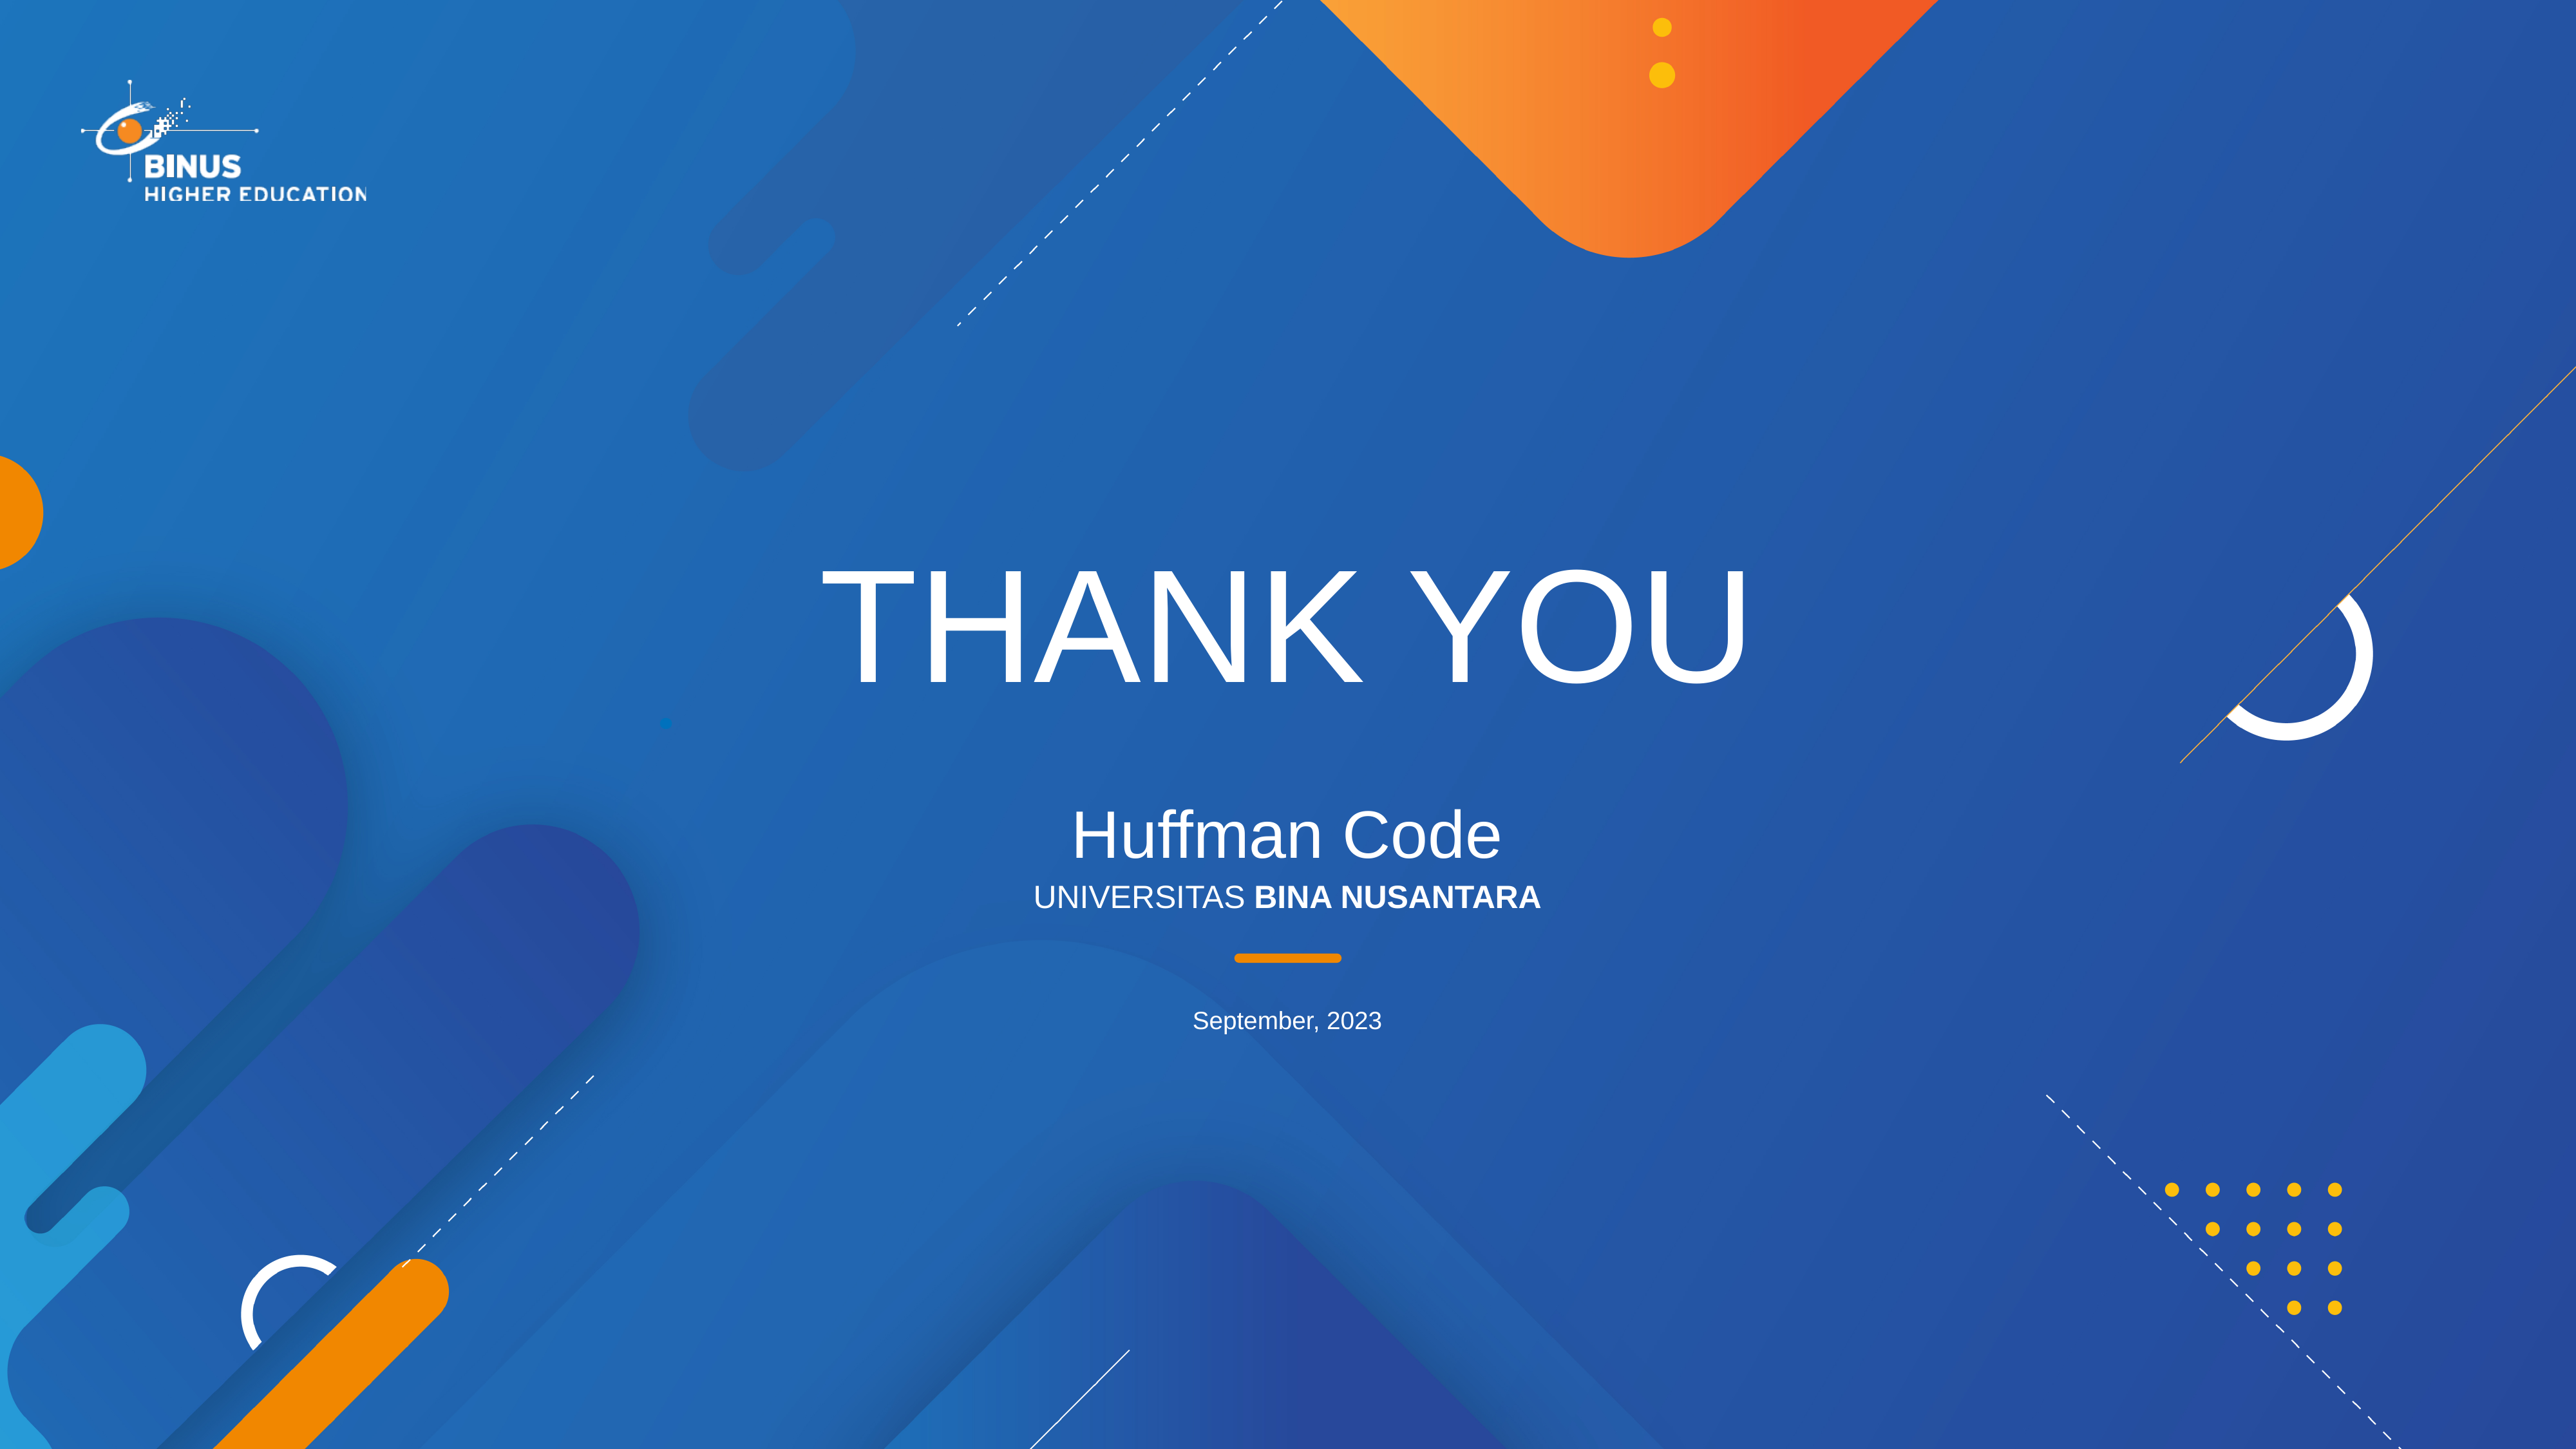

# Thank you
Huffman Code
September, 2023